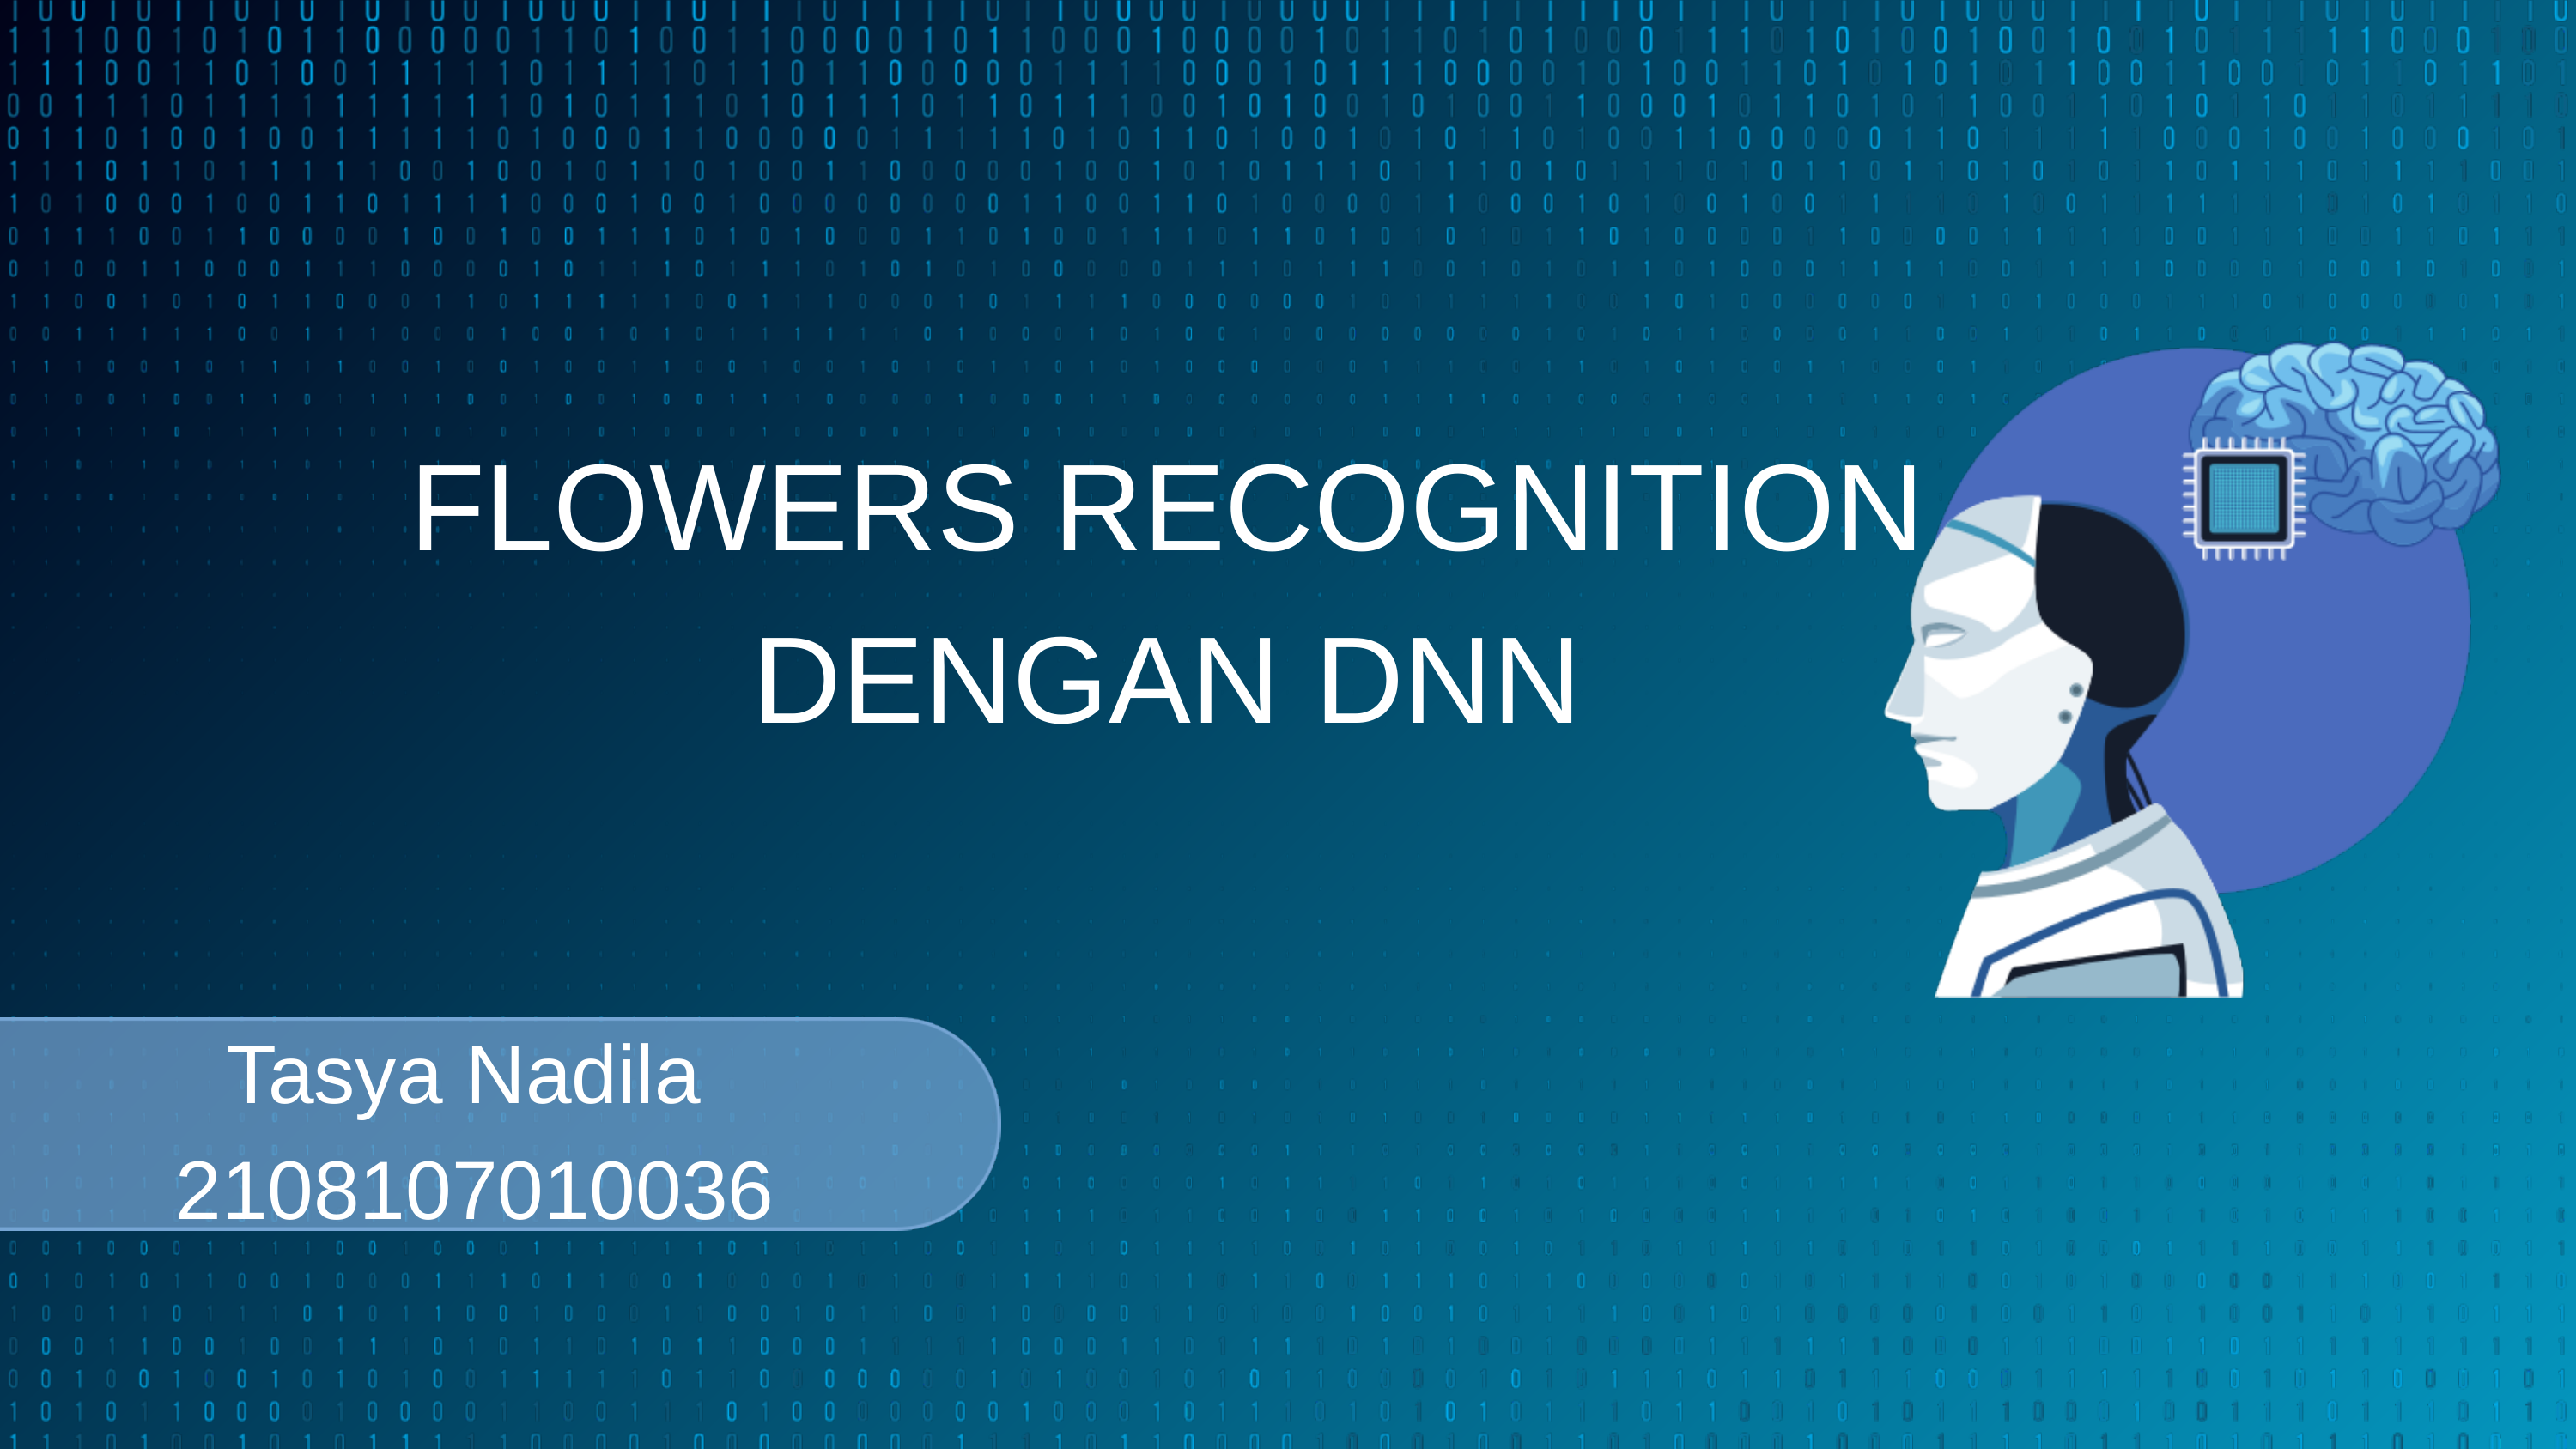

FLOWERS RECOGNITION
DENGAN DNN
Tasya Nadila
2108107010036